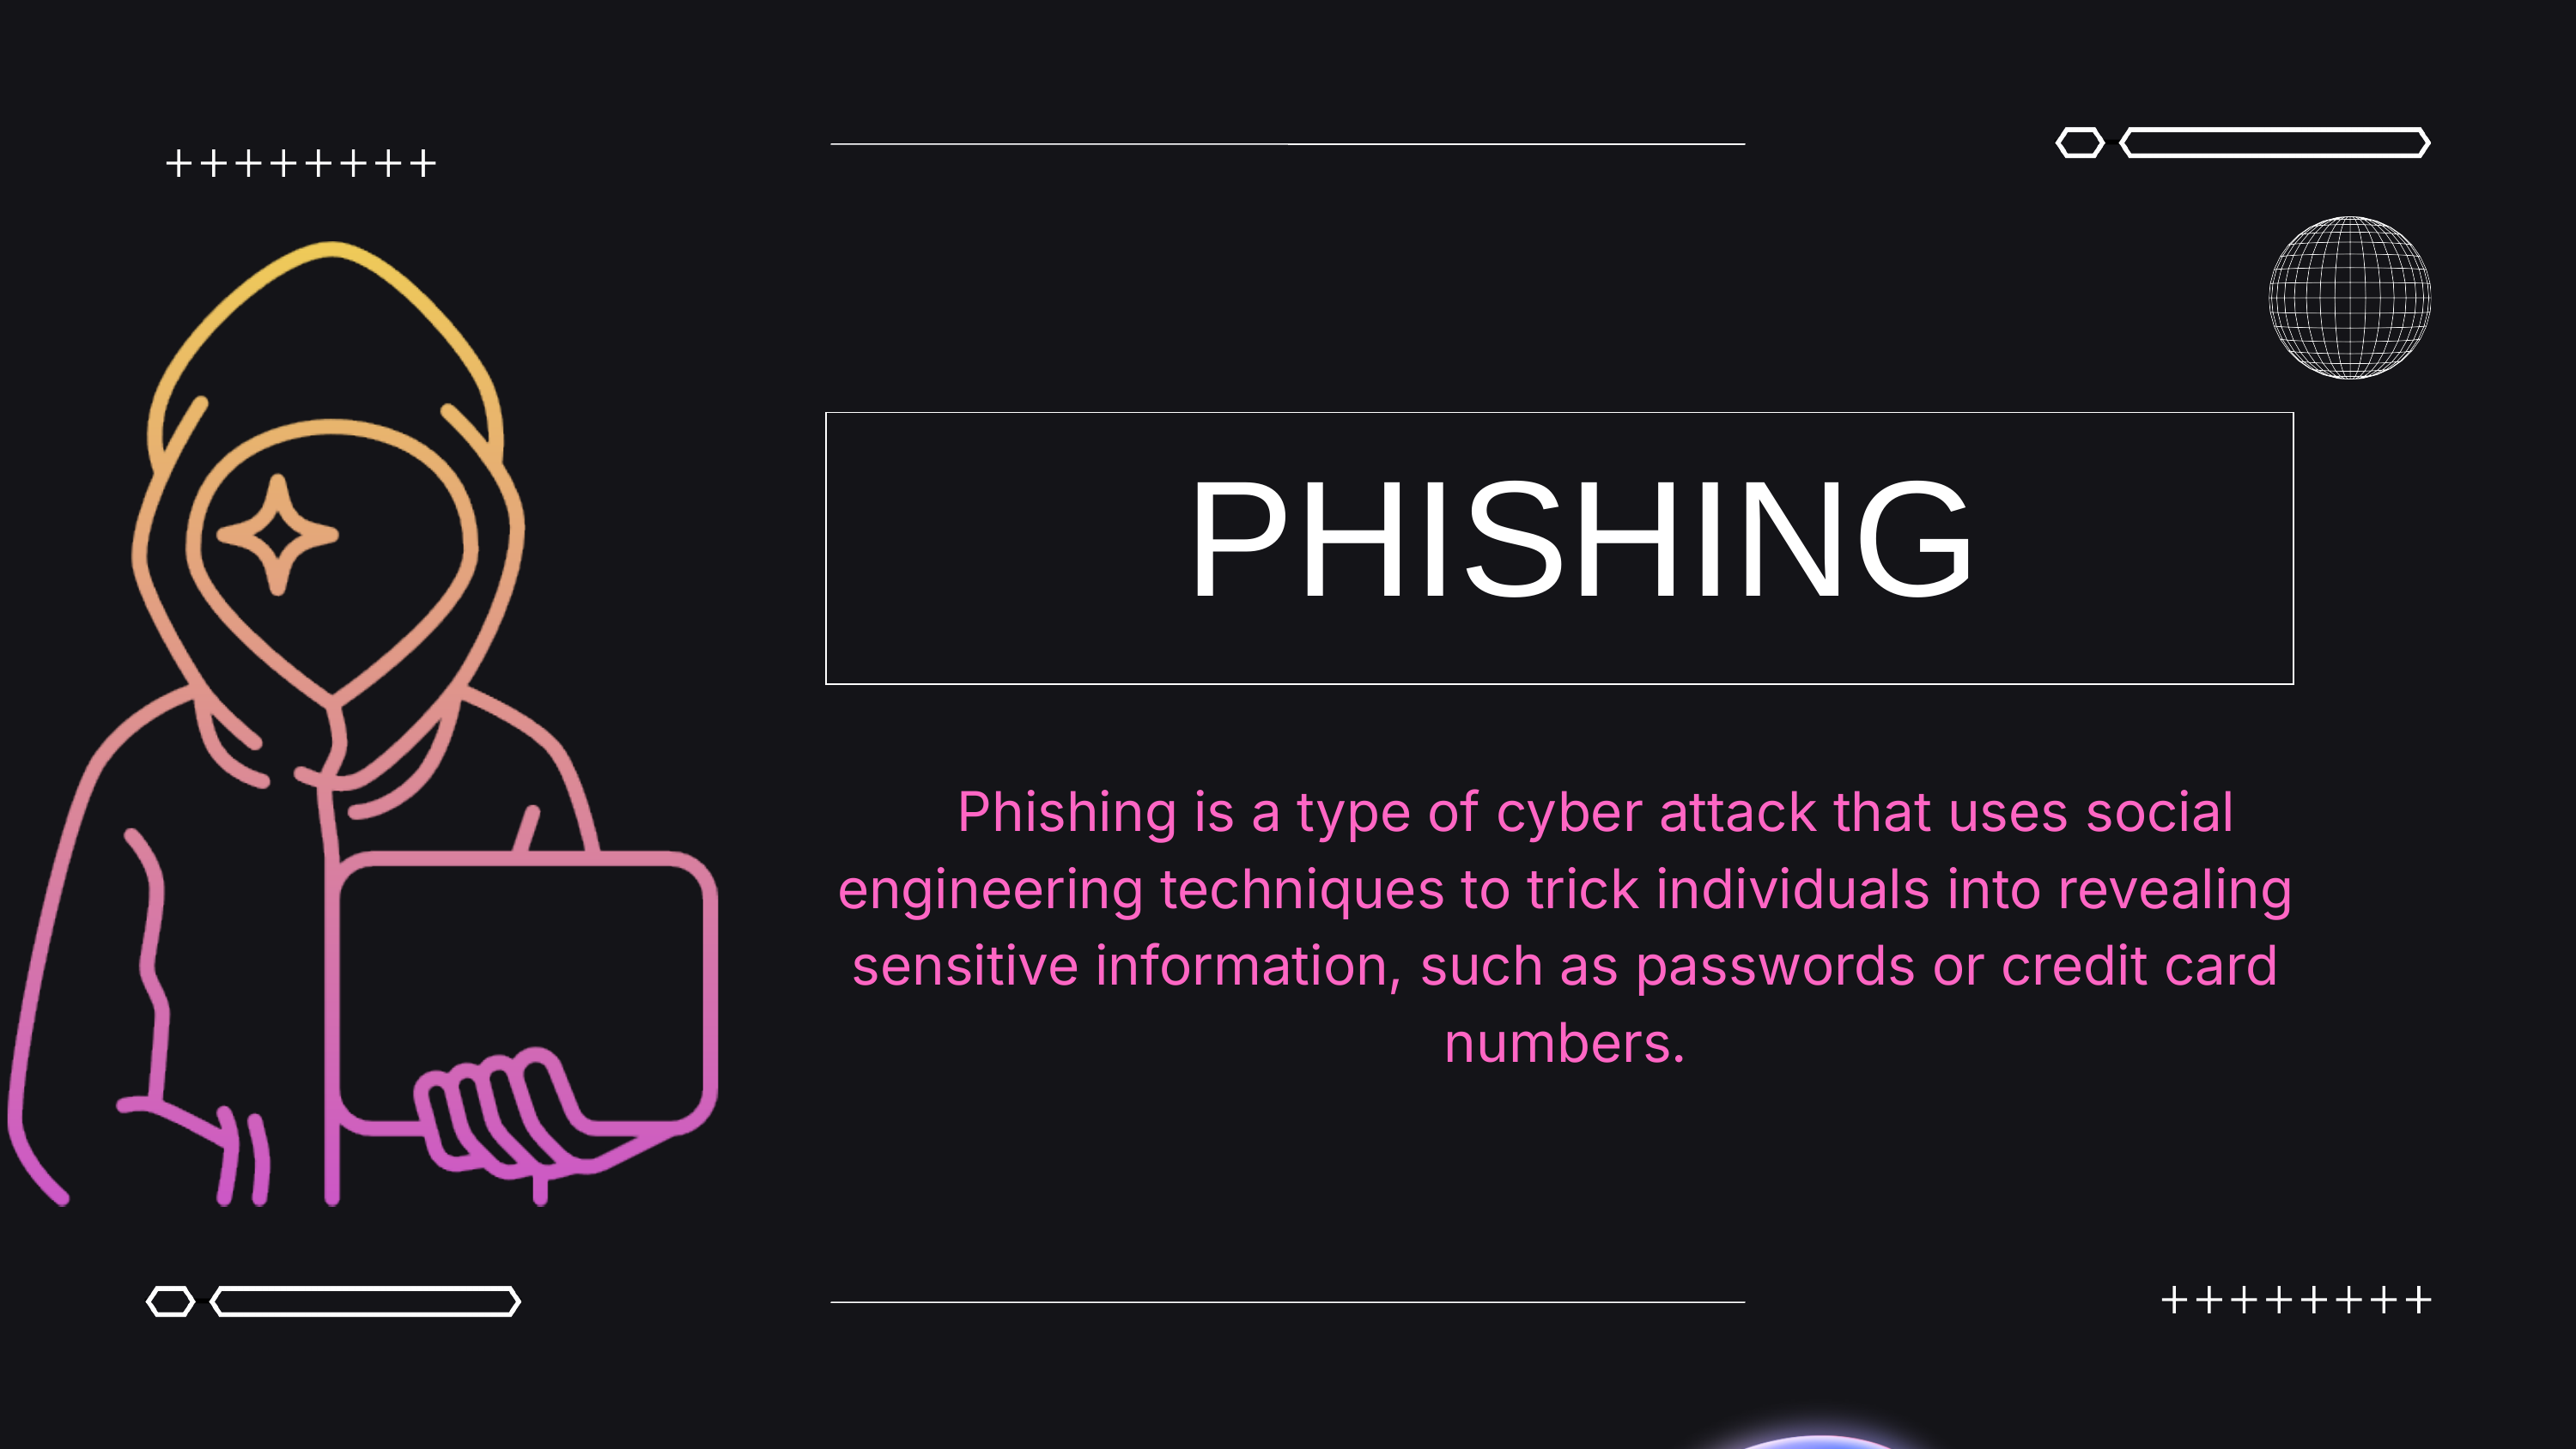

PHISHING
    Phishing is a type of cyber attack that uses social engineering techniques to trick individuals into revealing sensitive information, such as passwords or credit card numbers.